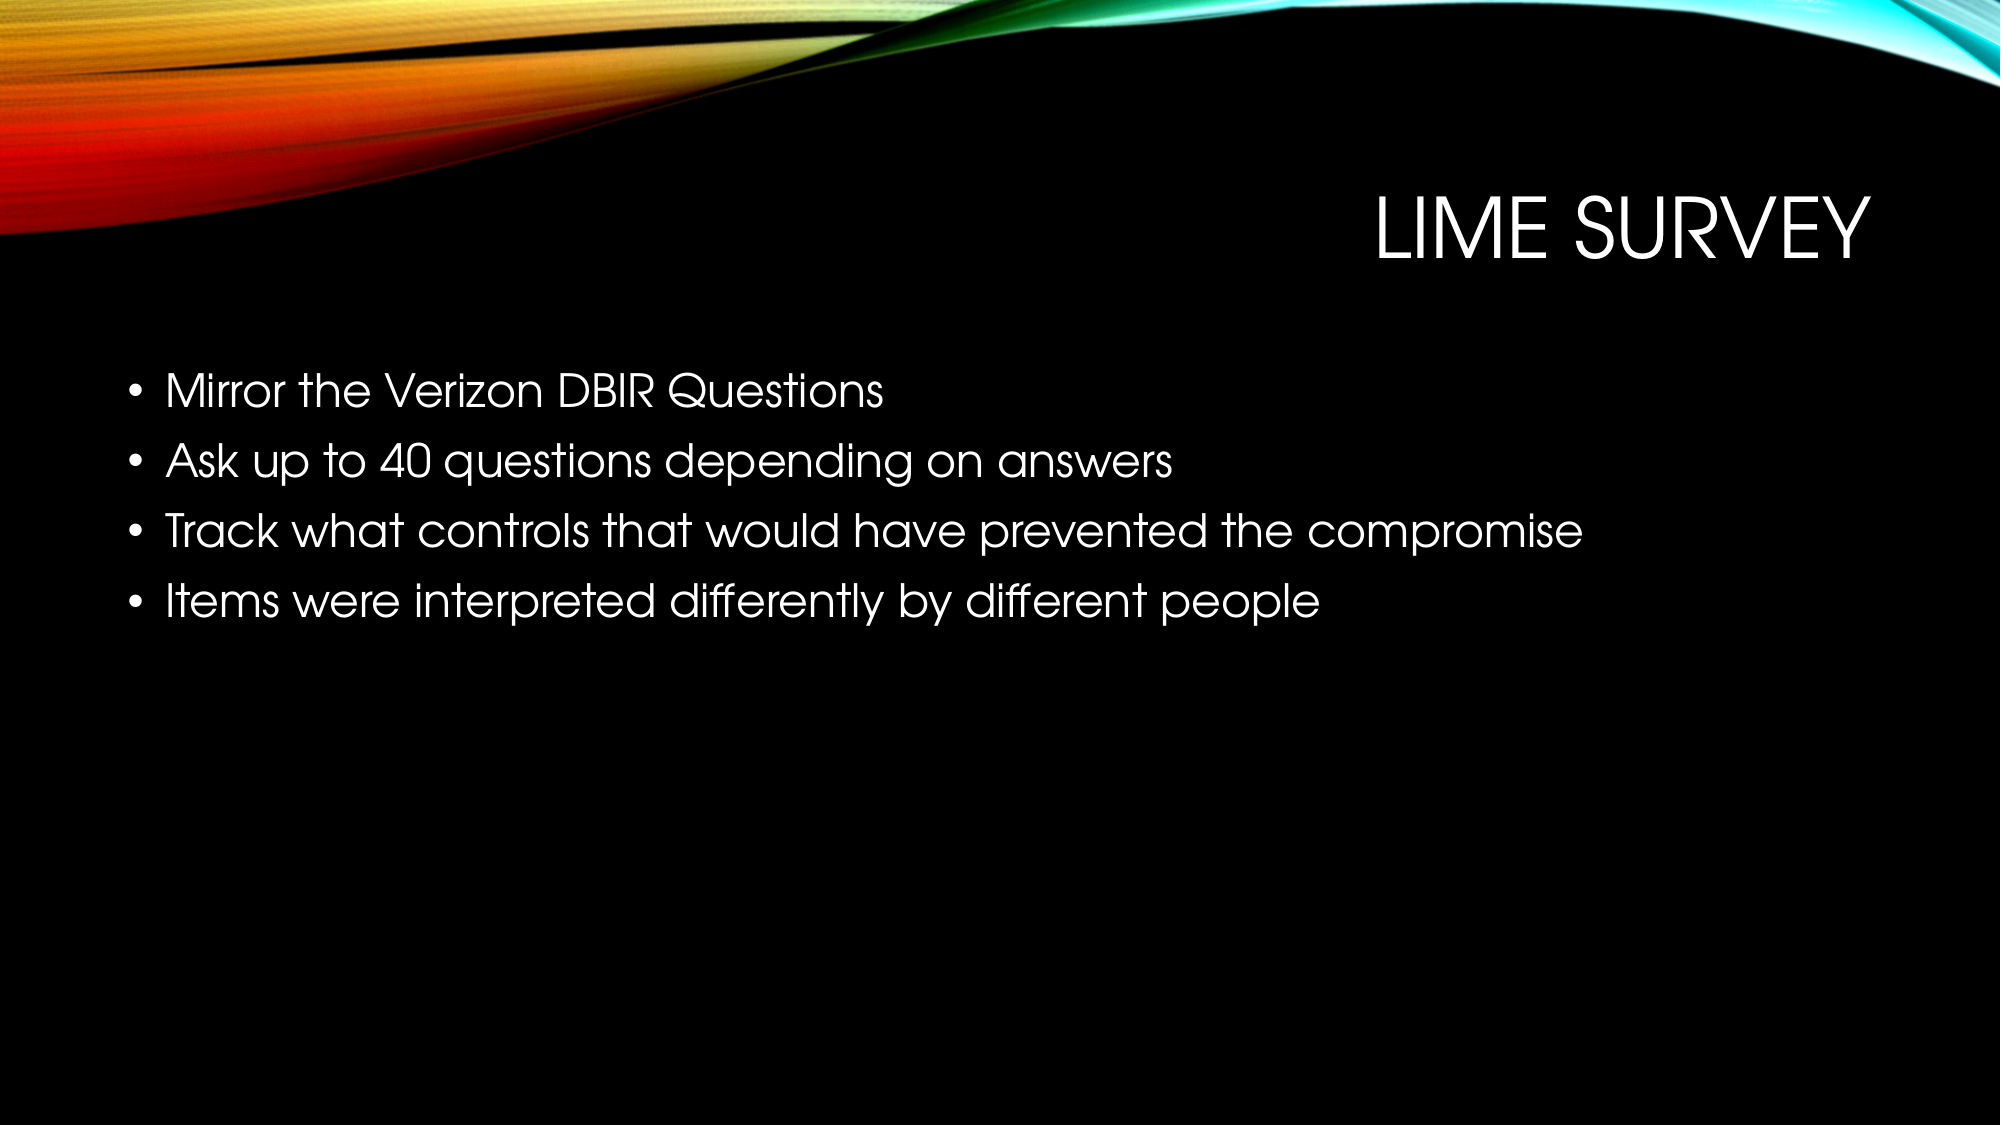

# Lime Survey
Mirror the Verizon DBIR Questions
Ask up to 40 questions depending on answers
Track what controls that would have prevented the compromise
Items were interpreted differently by different people